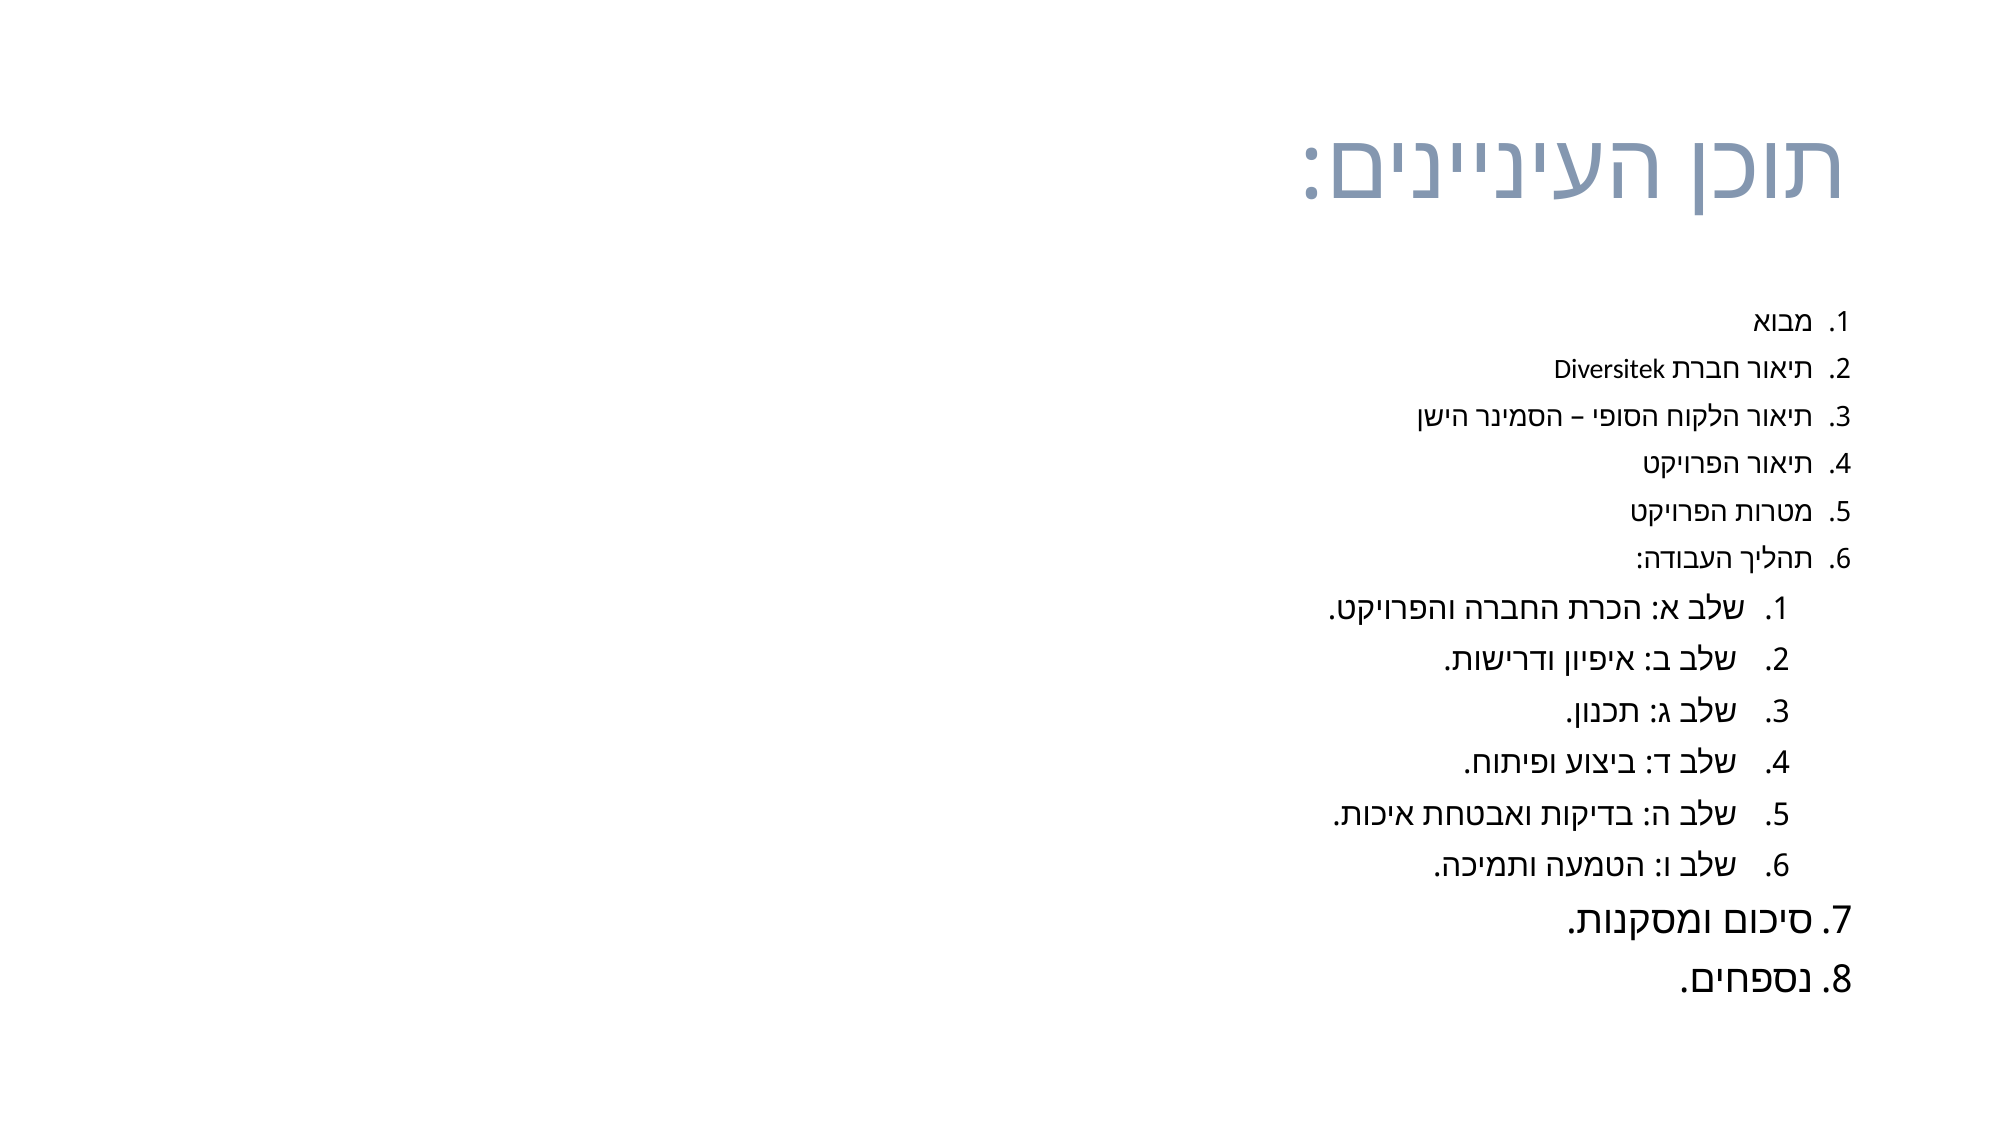

# תוכן העיניינים:
מבוא
תיאור חברת Diversitek
תיאור הלקוח הסופי – הסמינר הישן
תיאור הפרויקט
מטרות הפרויקט
תהליך העבודה:
שלב א: הכרת החברה והפרויקט.
 שלב ב: איפיון ודרישות.
 שלב ג: תכנון.
 שלב ד: ביצוע ופיתוח.
 שלב ה: בדיקות ואבטחת איכות.
 שלב ו: הטמעה ותמיכה.
סיכום ומסקנות.
נספחים.